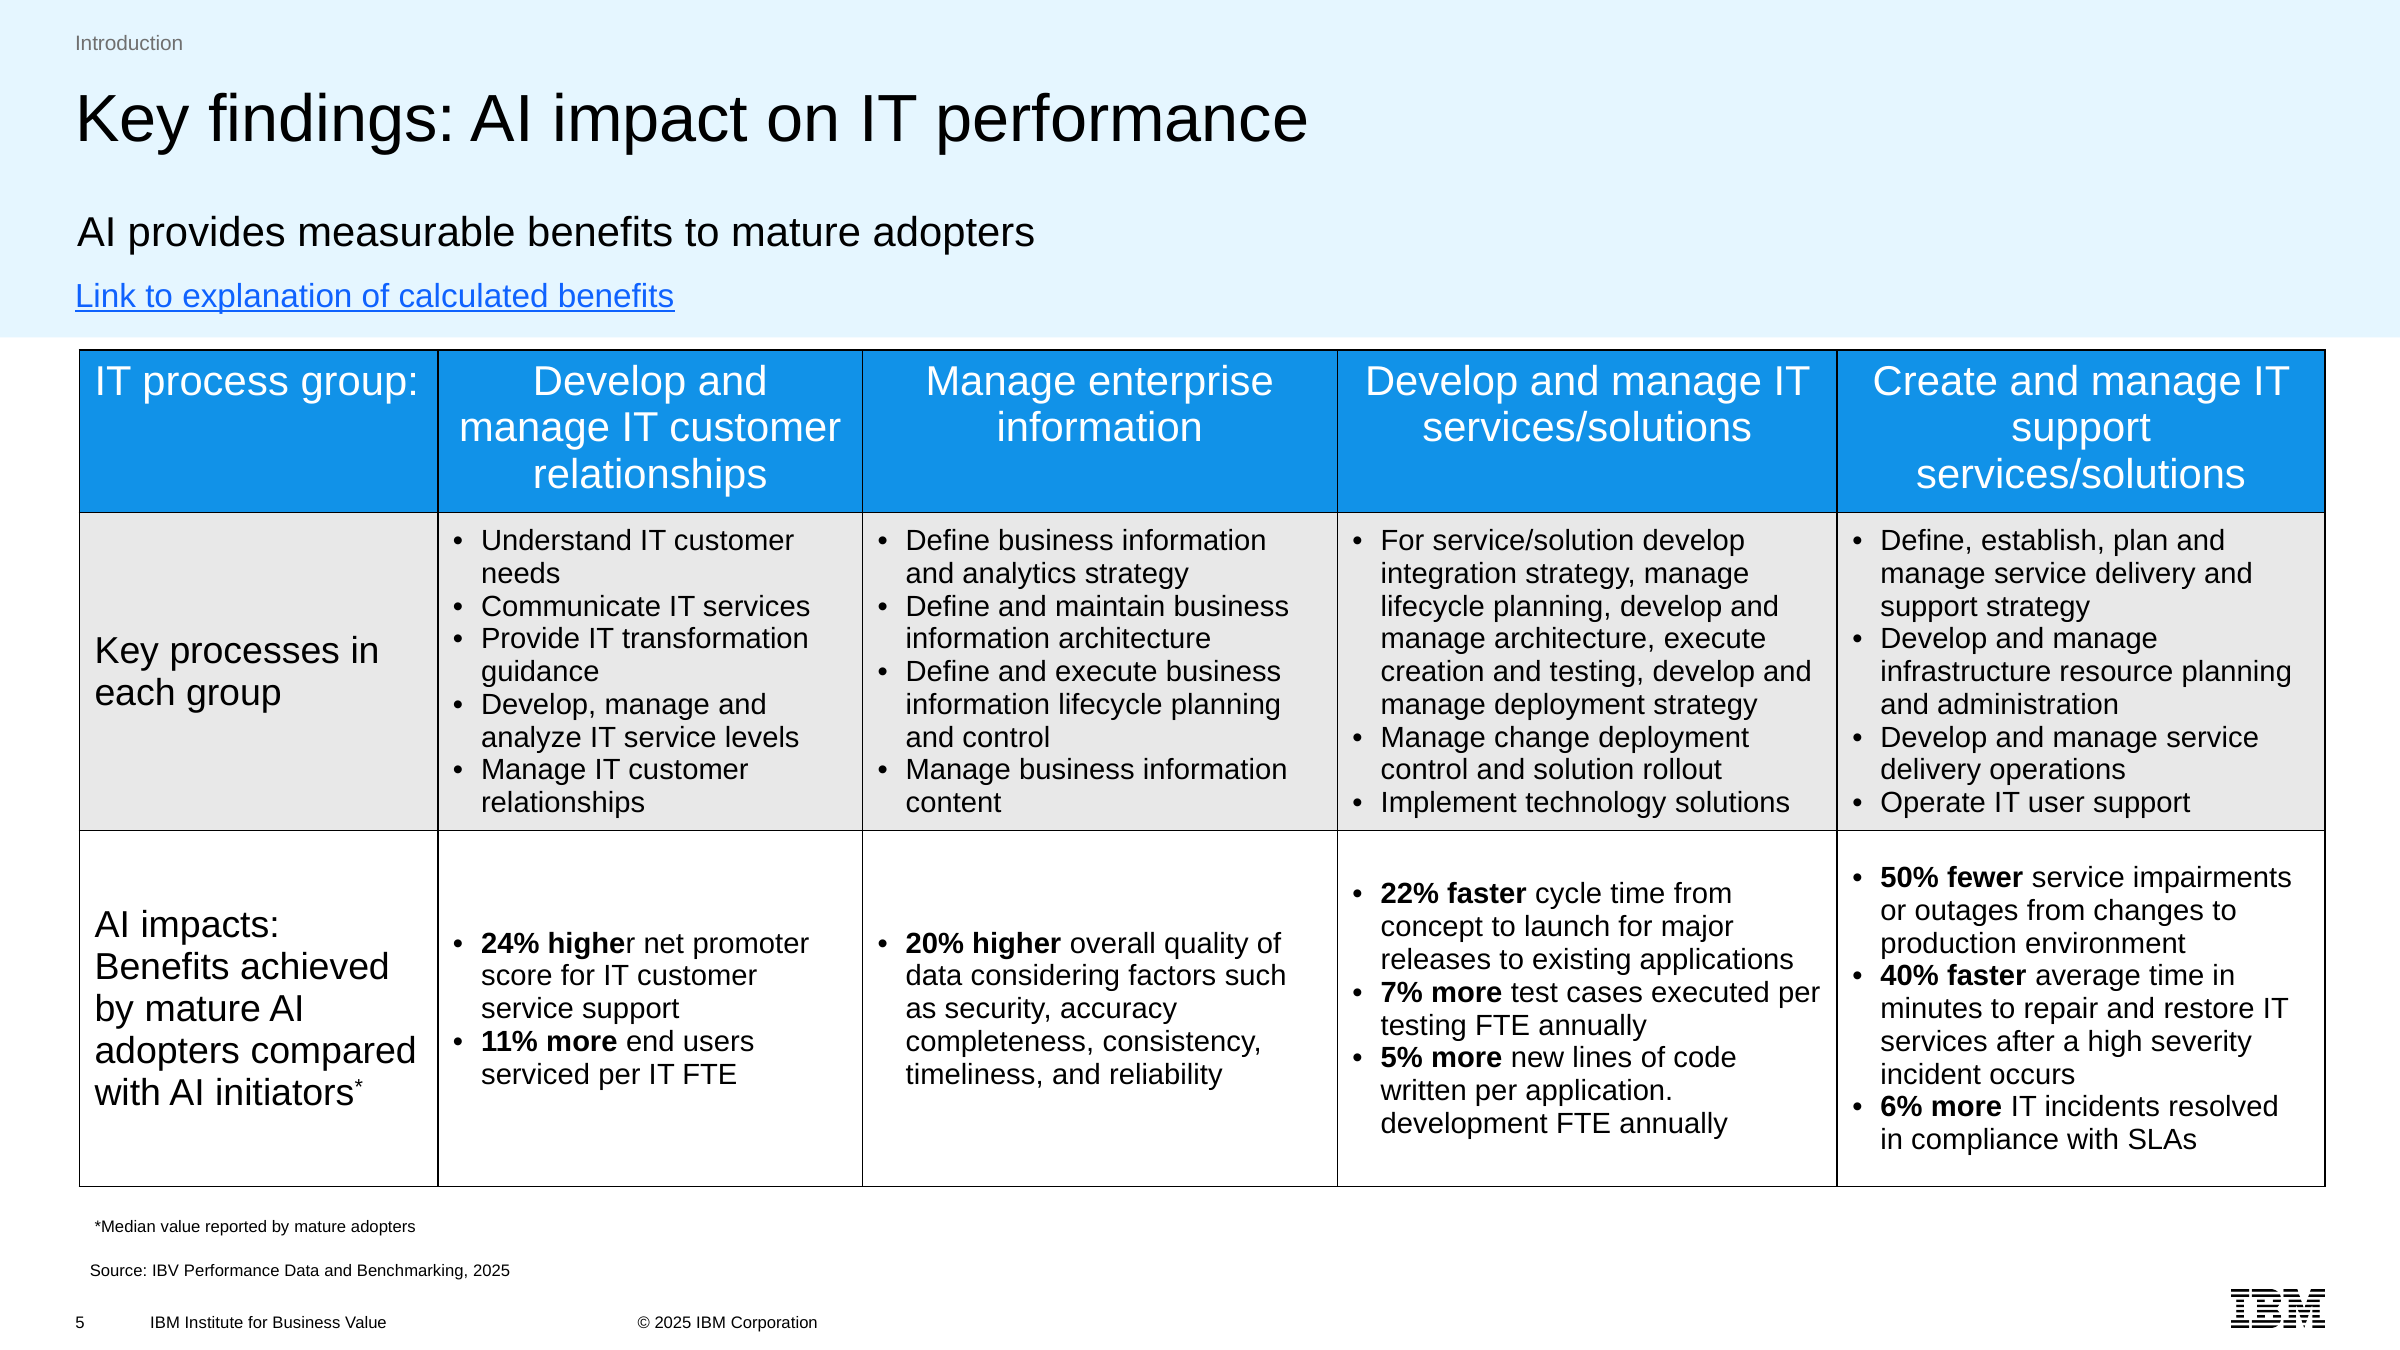

Introduction
# Key findings: AI impact on IT performance
AI provides measurable benefits to mature adopters
Link to explanation of calculated benefits
| IT process group: | Develop and manage IT customer relationships | Manage enterprise information | Develop and manage IT services/solutions | Create and manage IT support services/solutions |
| --- | --- | --- | --- | --- |
| Key processes in each group | Understand IT customer needs Communicate IT services Provide IT transformation guidance Develop, manage and analyze IT service levels Manage IT customer relationships | Define business information and analytics strategy Define and maintain business information architecture Define and execute business information lifecycle planning and control Manage business information content | For service/solution develop integration strategy, manage lifecycle planning, develop and manage architecture, execute creation and testing, develop and manage deployment strategy Manage change deployment control and solution rollout Implement technology solutions | Define, establish, plan and manage service delivery and support strategy Develop and manage infrastructure resource planning and administration Develop and manage service delivery operations Operate IT user support |
| AI impacts: Benefits achieved by mature AI adopters compared with AI initiators\* | 24% higher net promoter score for IT customer service support 11% more end users serviced per IT FTE | 20% higher overall quality of data considering factors such as security, accuracy completeness, consistency, timeliness, and reliability | 22% faster cycle time from concept to launch for major releases to existing applications 7% more test cases executed per testing FTE annually 5% more new lines of code written per application. development FTE annually | 50% fewer service impairments or outages from changes to production environment 40% faster average time in minutes to repair and restore IT services after a high severity incident occurs 6% more IT incidents resolved in compliance with SLAs |
 *Median value reported by mature adopters

Source: IBV Performance Data and Benchmarking, 2025